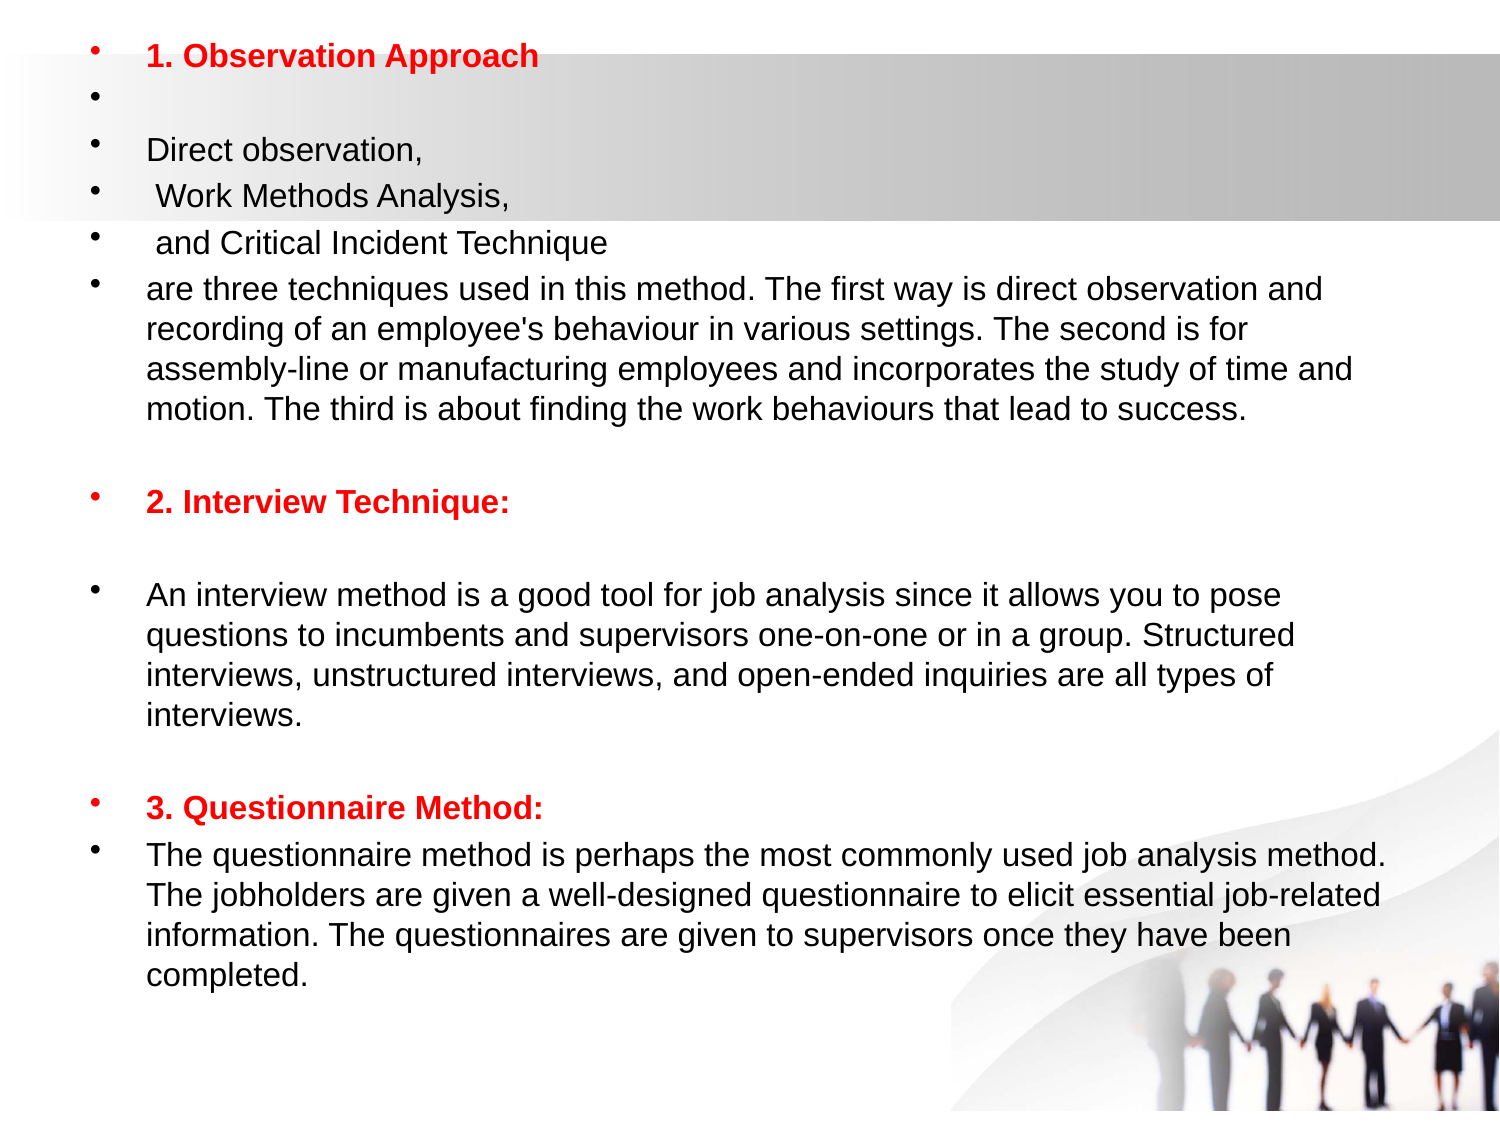

1. Observation Approach

Direct observation,
 Work Methods Analysis,
 and Critical Incident Technique
are three techniques used in this method. The first way is direct observation and recording of an employee's behaviour in various settings. The second is for assembly-line or manufacturing employees and incorporates the study of time and motion. The third is about finding the work behaviours that lead to success.

2. Interview Technique:

An interview method is a good tool for job analysis since it allows you to pose questions to incumbents and supervisors one-on-one or in a group. Structured interviews, unstructured interviews, and open-ended inquiries are all types of interviews.

3. Questionnaire Method:
The questionnaire method is perhaps the most commonly used job analysis method. The jobholders are given a well-designed questionnaire to elicit essential job-related information. The questionnaires are given to supervisors once they have been completed.